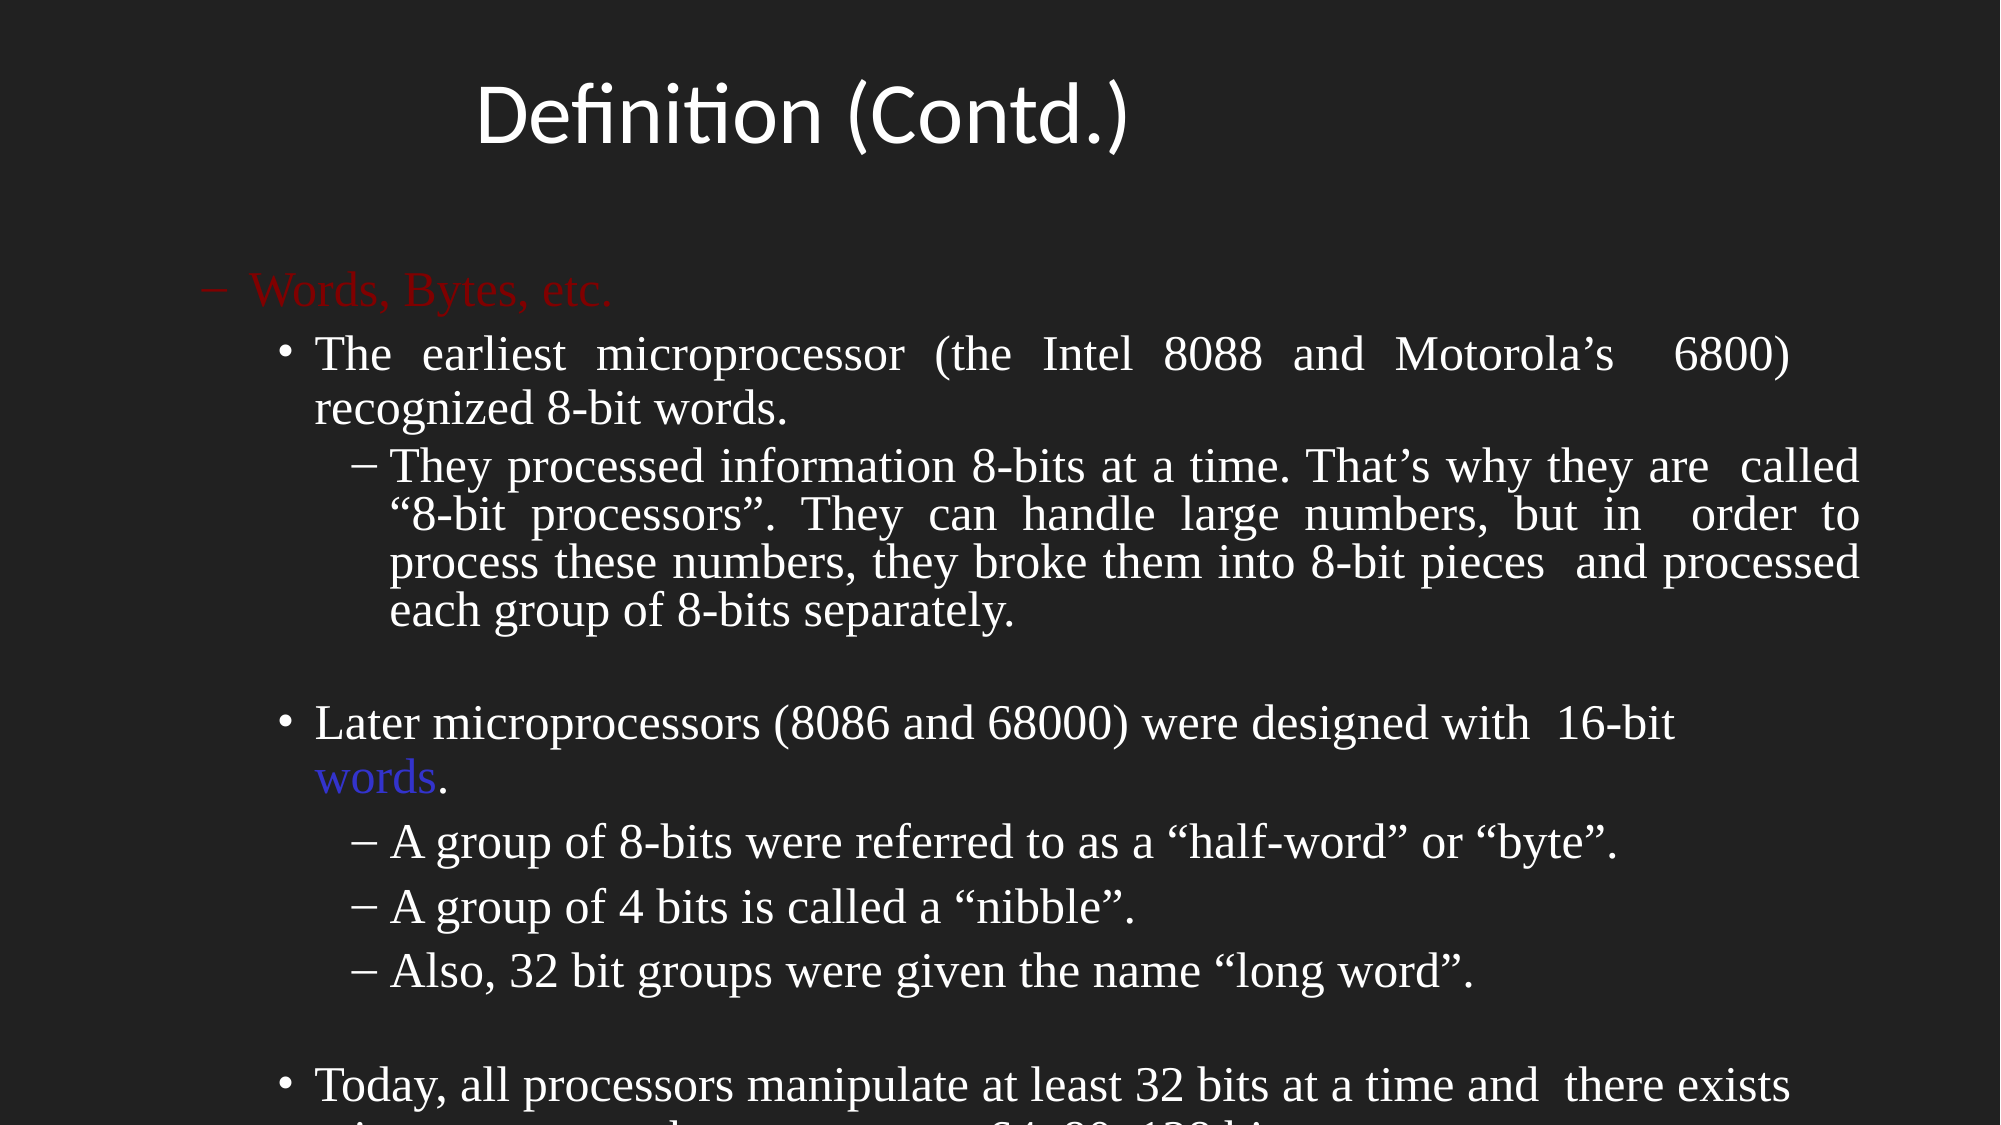

# Definition (Contd.)
Words, Bytes, etc.
The earliest microprocessor (the Intel 8088 and Motorola’s  6800) recognized 8-bit words.
They processed information 8-bits at a time. That’s why they are  called “8-bit processors”. They can handle large numbers, but in  order to process these numbers, they broke them into 8-bit pieces  and processed each group of 8-bits separately.

Later microprocessors (8086 and 68000) were designed with  16-bit words.
A group of 8-bits were referred to as a “half-word” or “byte”.
A group of 4 bits is called a “nibble”.
Also, 32 bit groups were given the name “long word”.

Today, all processors manipulate at least 32 bits at a time and  there exists microprocessors that can process 64, 80, 128 bits